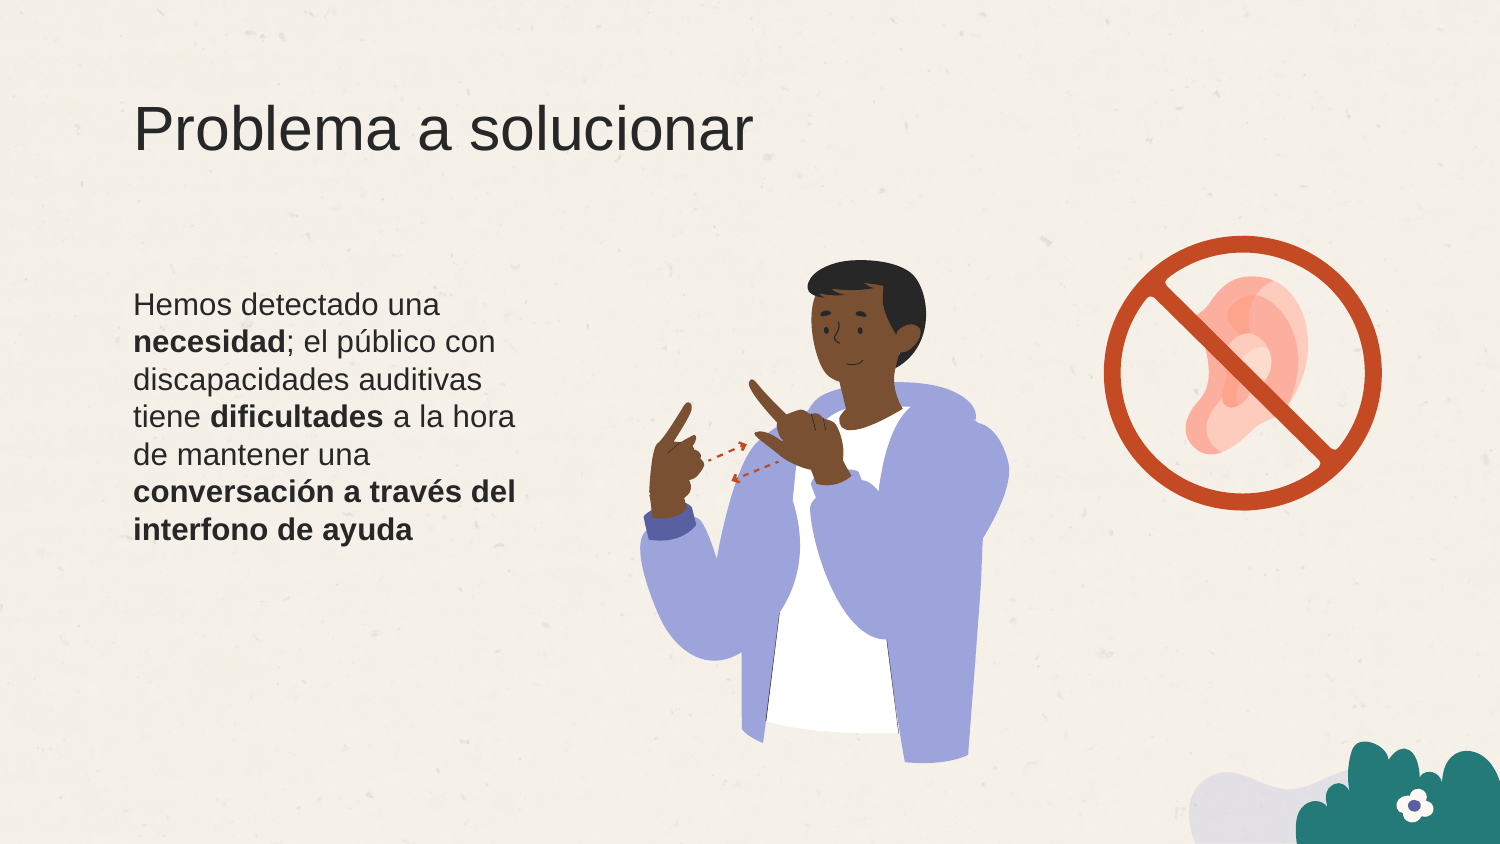

# Problema a solucionar

Hemos detectado una necesidad; el público con discapacidades auditivas tiene dificultades a la hora de mantener una conversación a través del interfono de ayuda